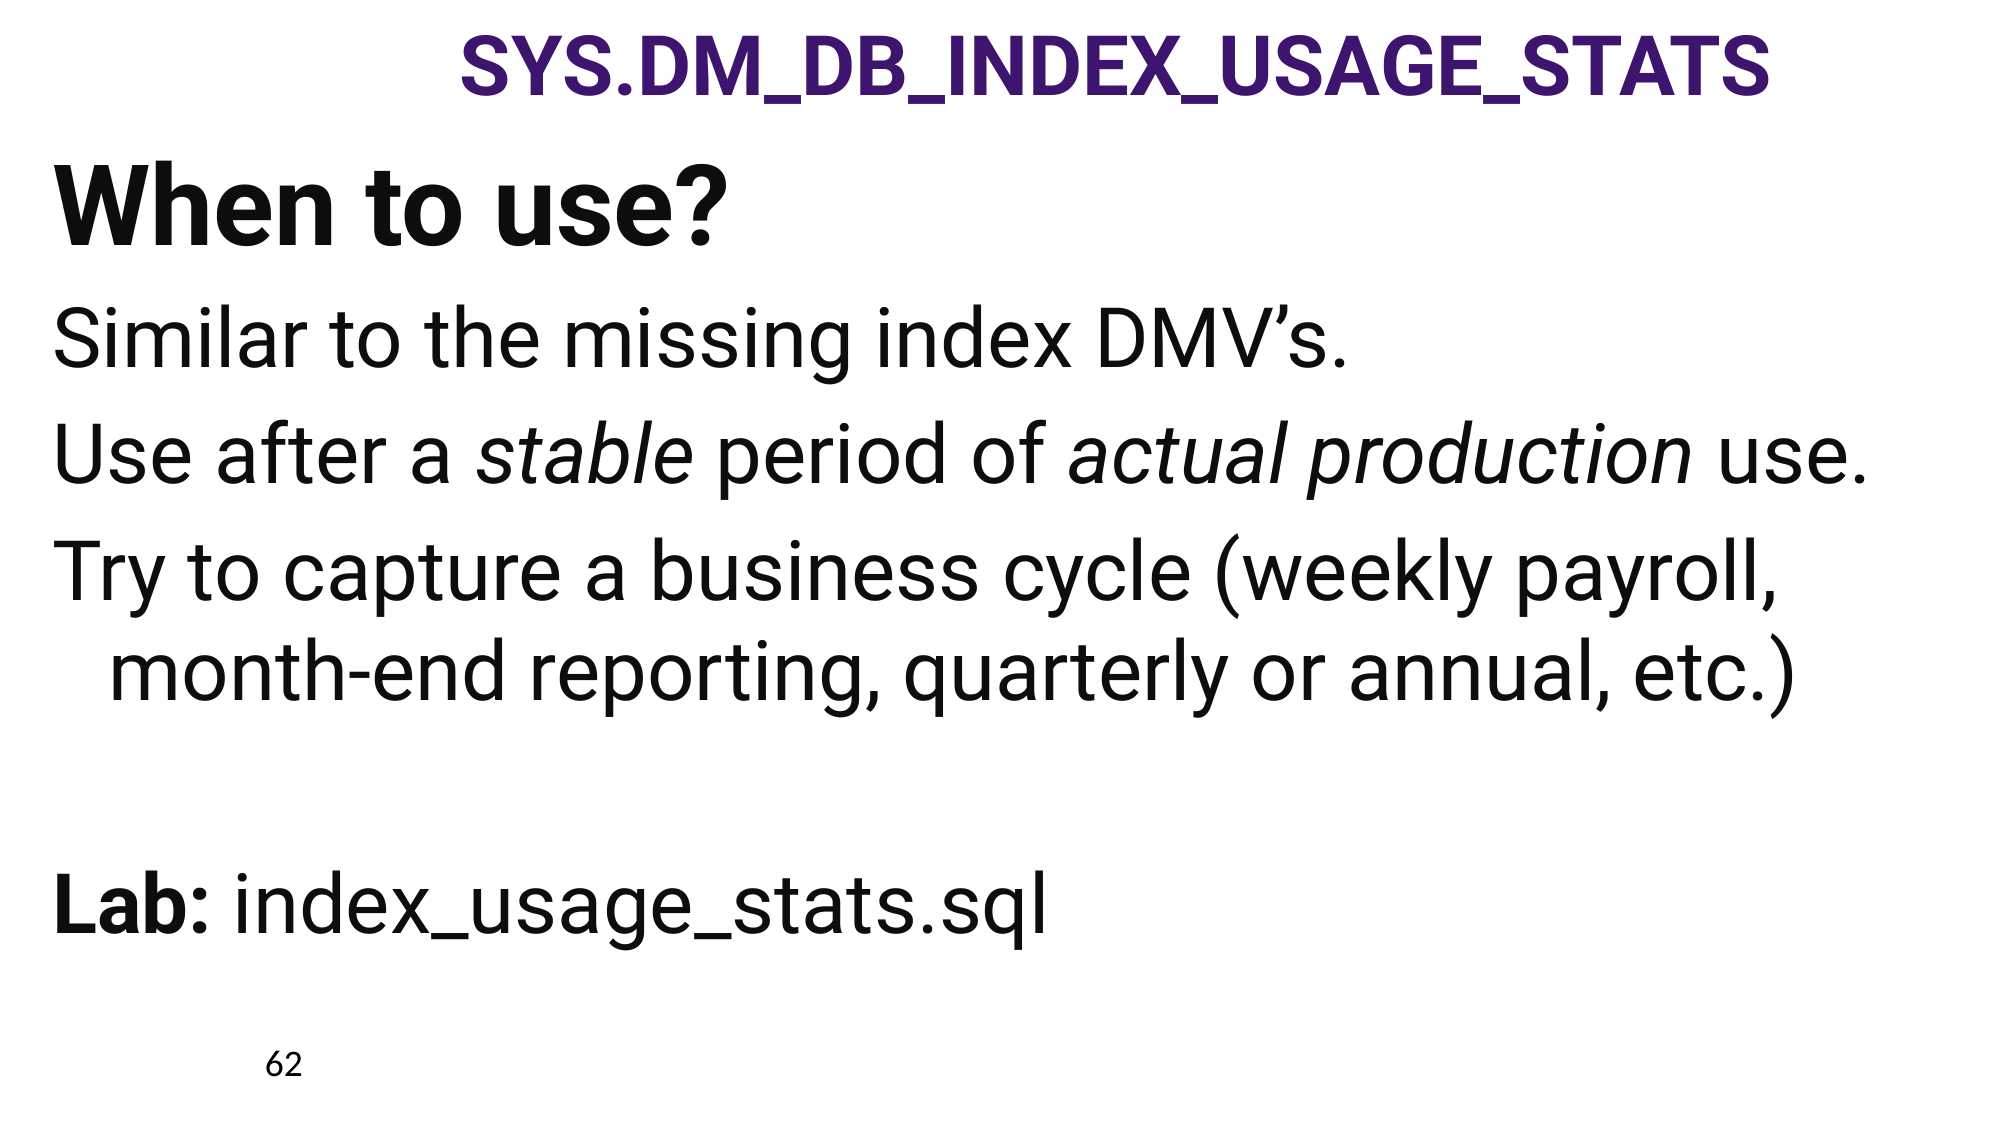

# sys.dm_db_index_usage_stats
When to use?
Similar to the missing index DMV’s.
Use after a stable period of actual production use.
Try to capture a business cycle (weekly payroll, month-end reporting, quarterly or annual, etc.)

Lab: index_usage_stats.sql

62